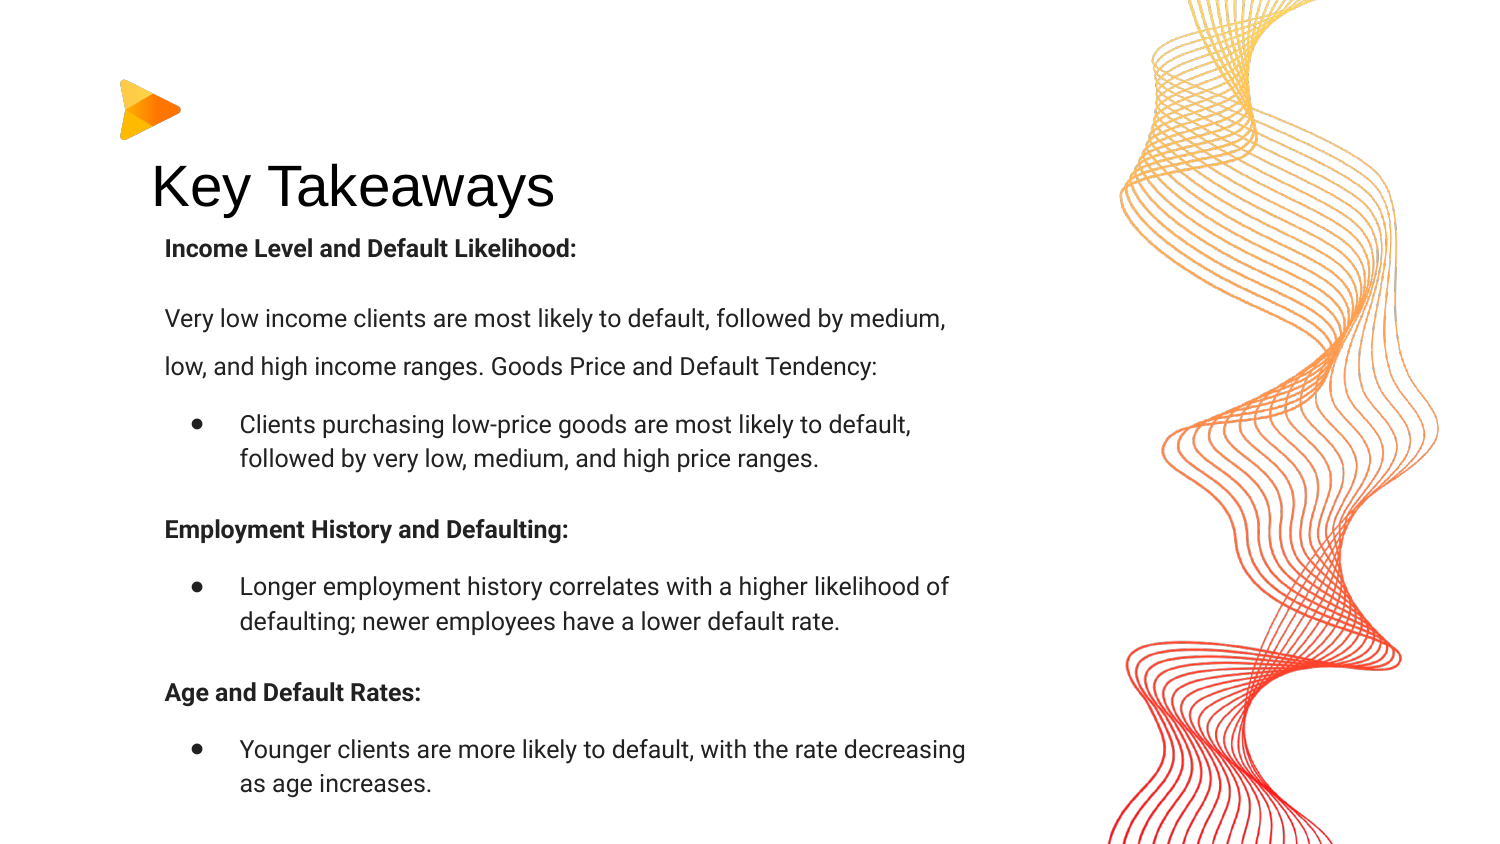

# Key Takeaways
Income Level and Default Likelihood:
Very low income clients are most likely to default, followed by medium, low, and high income ranges. Goods Price and Default Tendency:
Clients purchasing low-price goods are most likely to default, followed by very low, medium, and high price ranges.
Employment History and Defaulting:
Longer employment history correlates with a higher likelihood of defaulting; newer employees have a lower default rate.
Age and Default Rates:
Younger clients are more likely to default, with the rate decreasing as age increases.